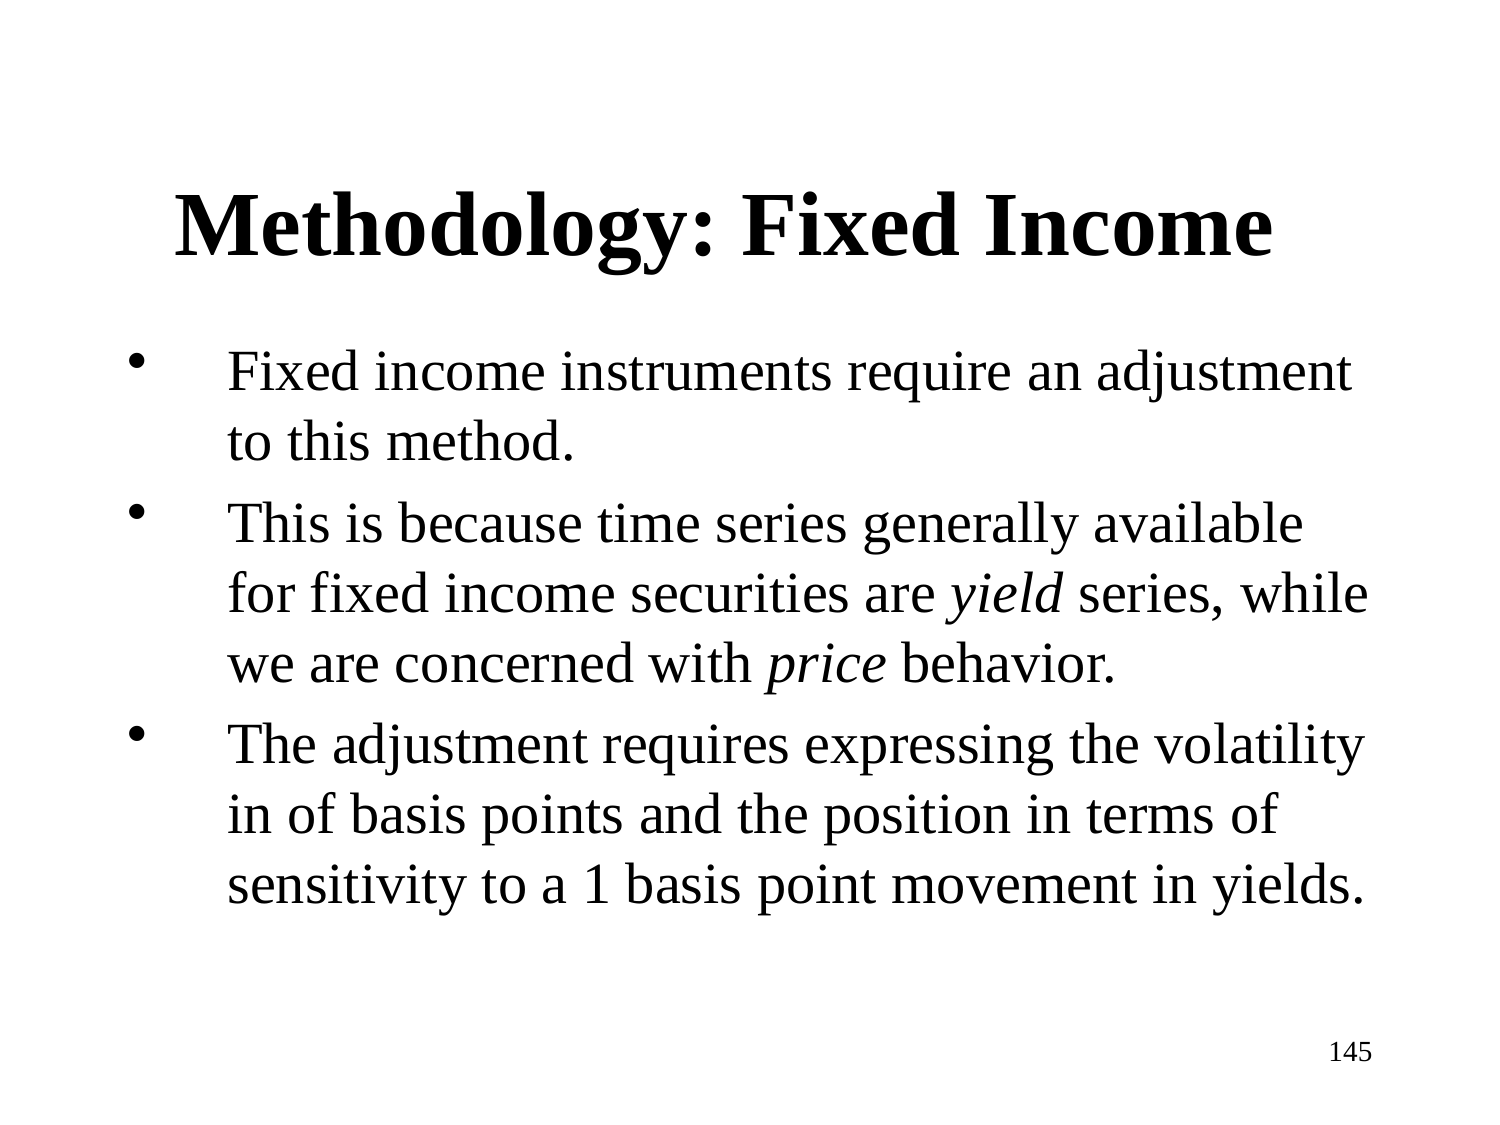

# Methodology: Fixed Income
Fixed income instruments require an adjustment to this method.
This is because time series generally available for fixed income securities are yield series, while we are concerned with price behavior.
The adjustment requires expressing the volatility in of basis points and the position in terms of sensitivity to a 1 basis point movement in yields.
145